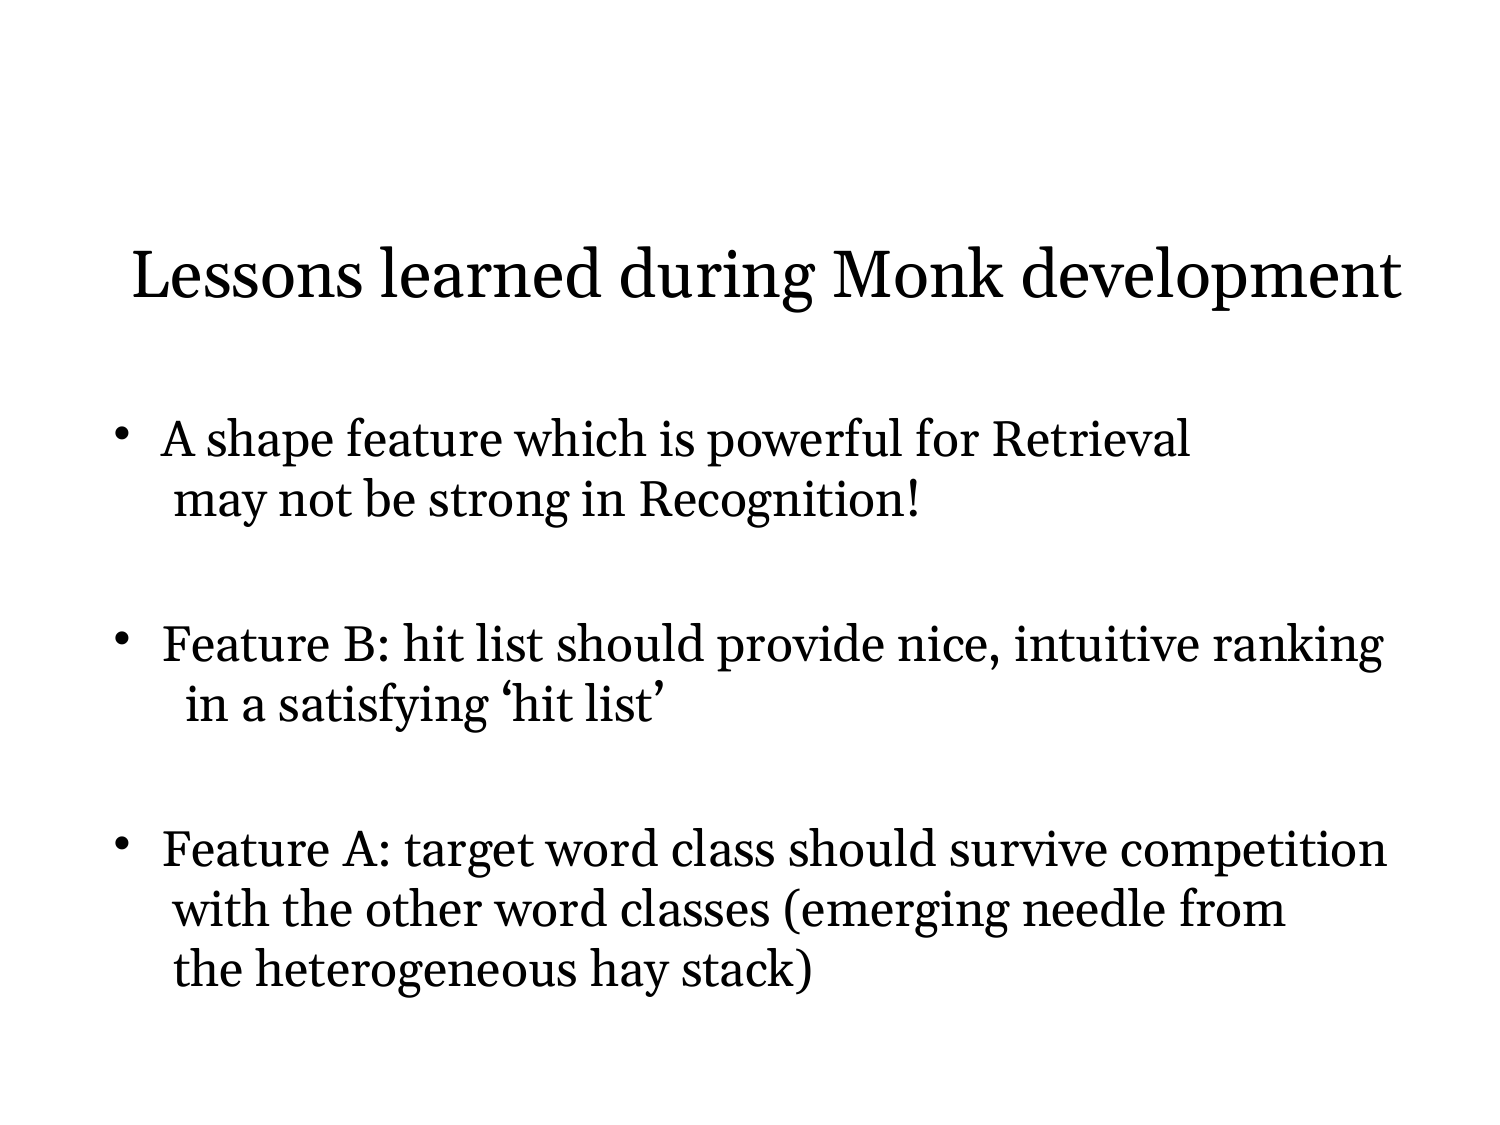

Lessons learned during Monk development
 A shape feature which is powerful for Retrieval
  may not be strong in Recognition!
 Feature B: hit list should provide nice, intuitive ranking
   in a satisfying ‘hit list’
 Feature A: target word class should survive competition
  with the other word classes (emerging needle from
  the heterogeneous hay stack)